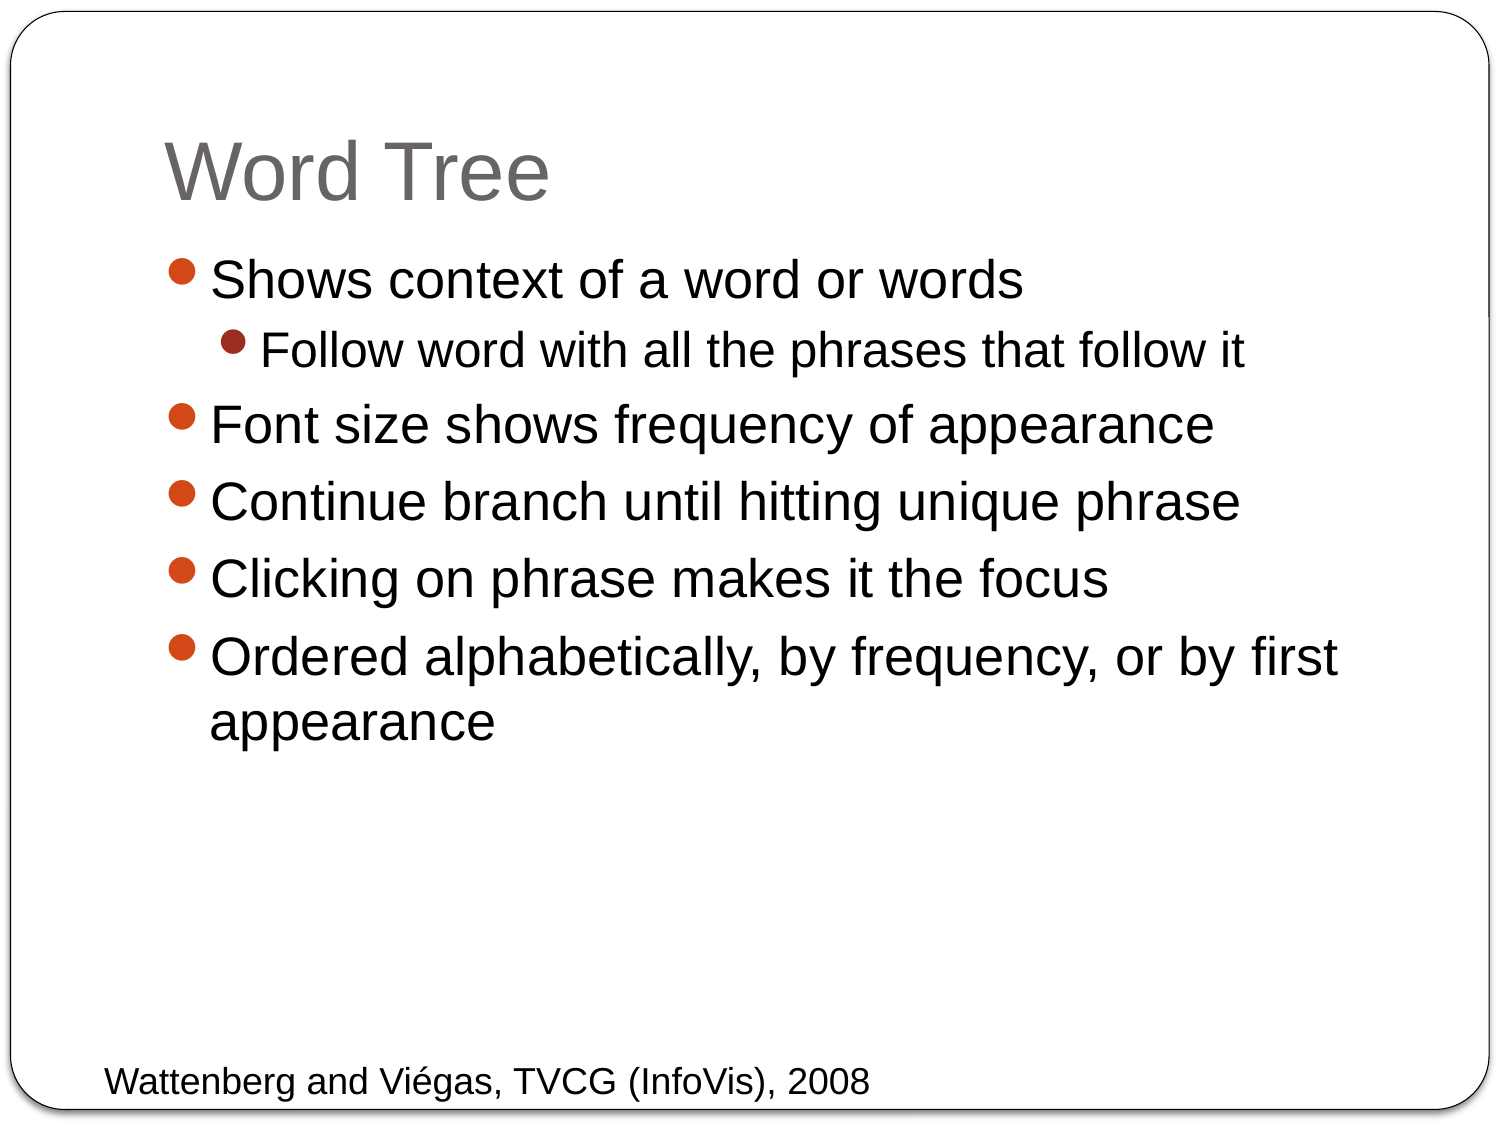

# Word Tree
Shows context of a word or words
Follow word with all the phrases that follow it
Font size shows frequency of appearance
Continue branch until hitting unique phrase
Clicking on phrase makes it the focus
Ordered alphabetically, by frequency, or by first appearance
Wattenberg and Viégas, TVCG (InfoVis), 2008